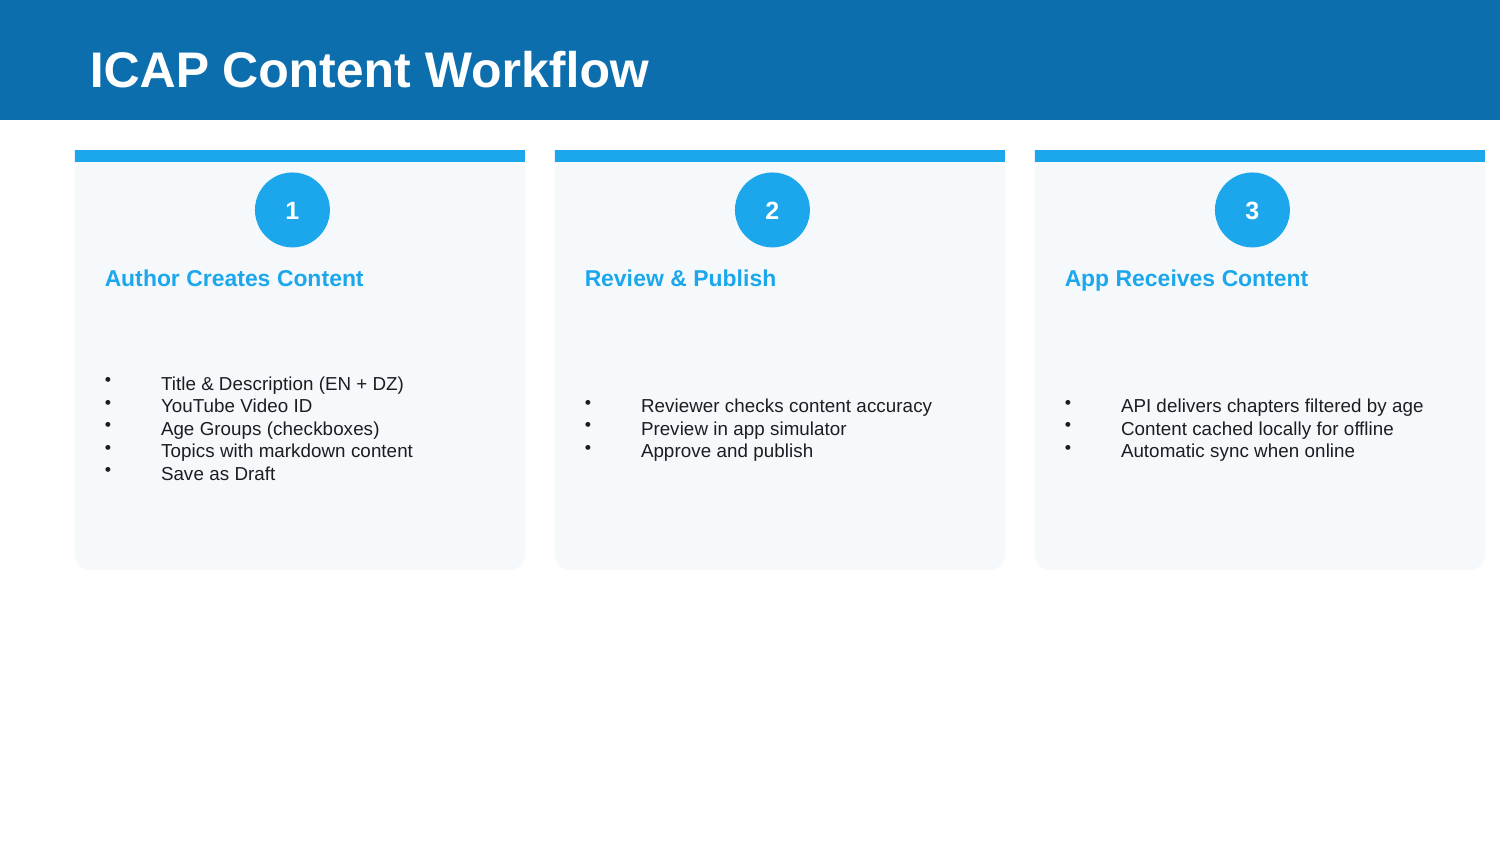

ICAP Content Workflow

1
2
3
Author Creates Content
Review & Publish
App Receives Content
Title & Description (EN + DZ)
YouTube Video ID
Age Groups (checkboxes)
Topics with markdown content
Save as Draft
Reviewer checks content accuracy
Preview in app simulator
Approve and publish
API delivers chapters filtered by age
Content cached locally for offline
Automatic sync when online